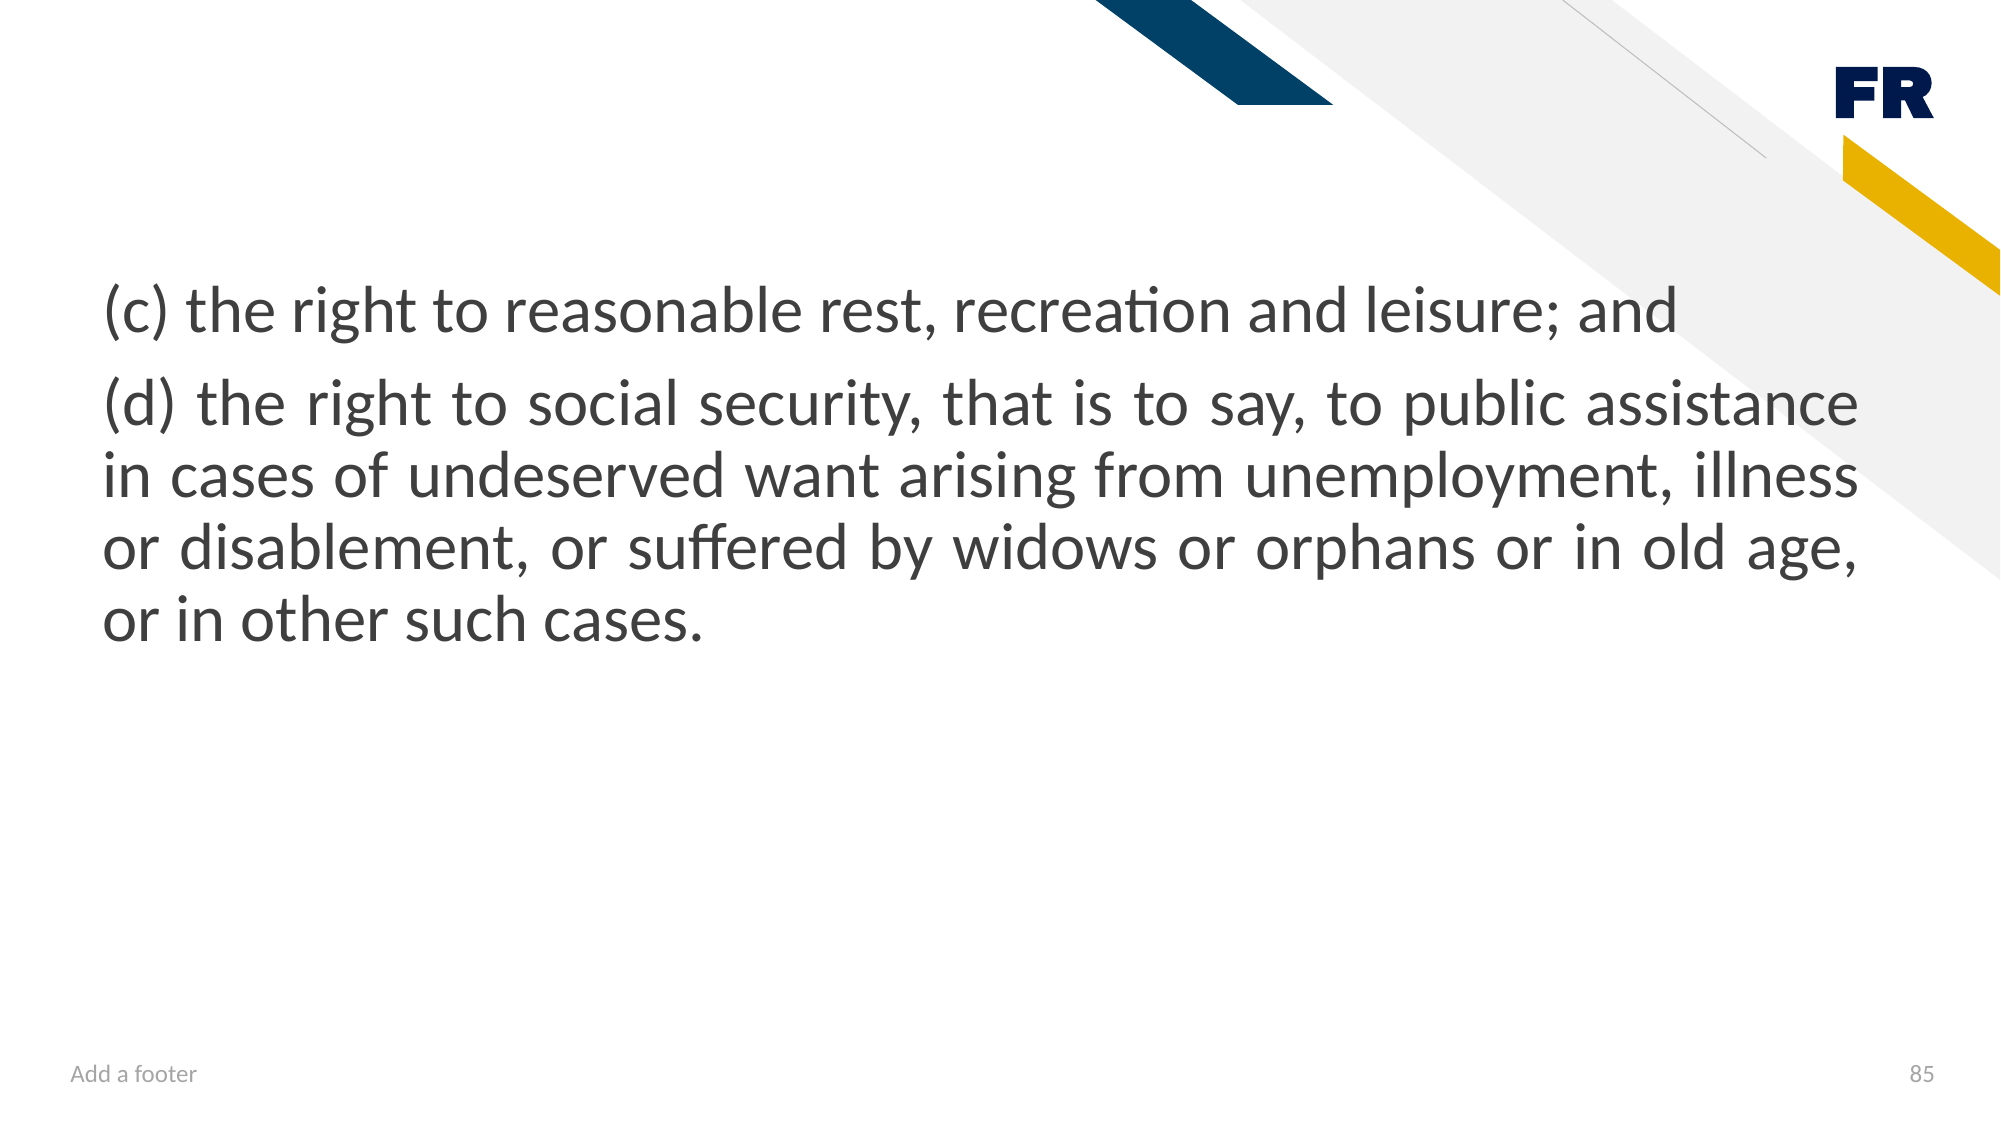

#

(c) the right to reasonable rest, recreation and leisure; and
(d) the right to social security, that is to say, to public assistance in cases of undeserved want arising from unemployment, illness or disablement, or suffered by widows or orphans or in old age, or in other such cases.

Add a footer
85